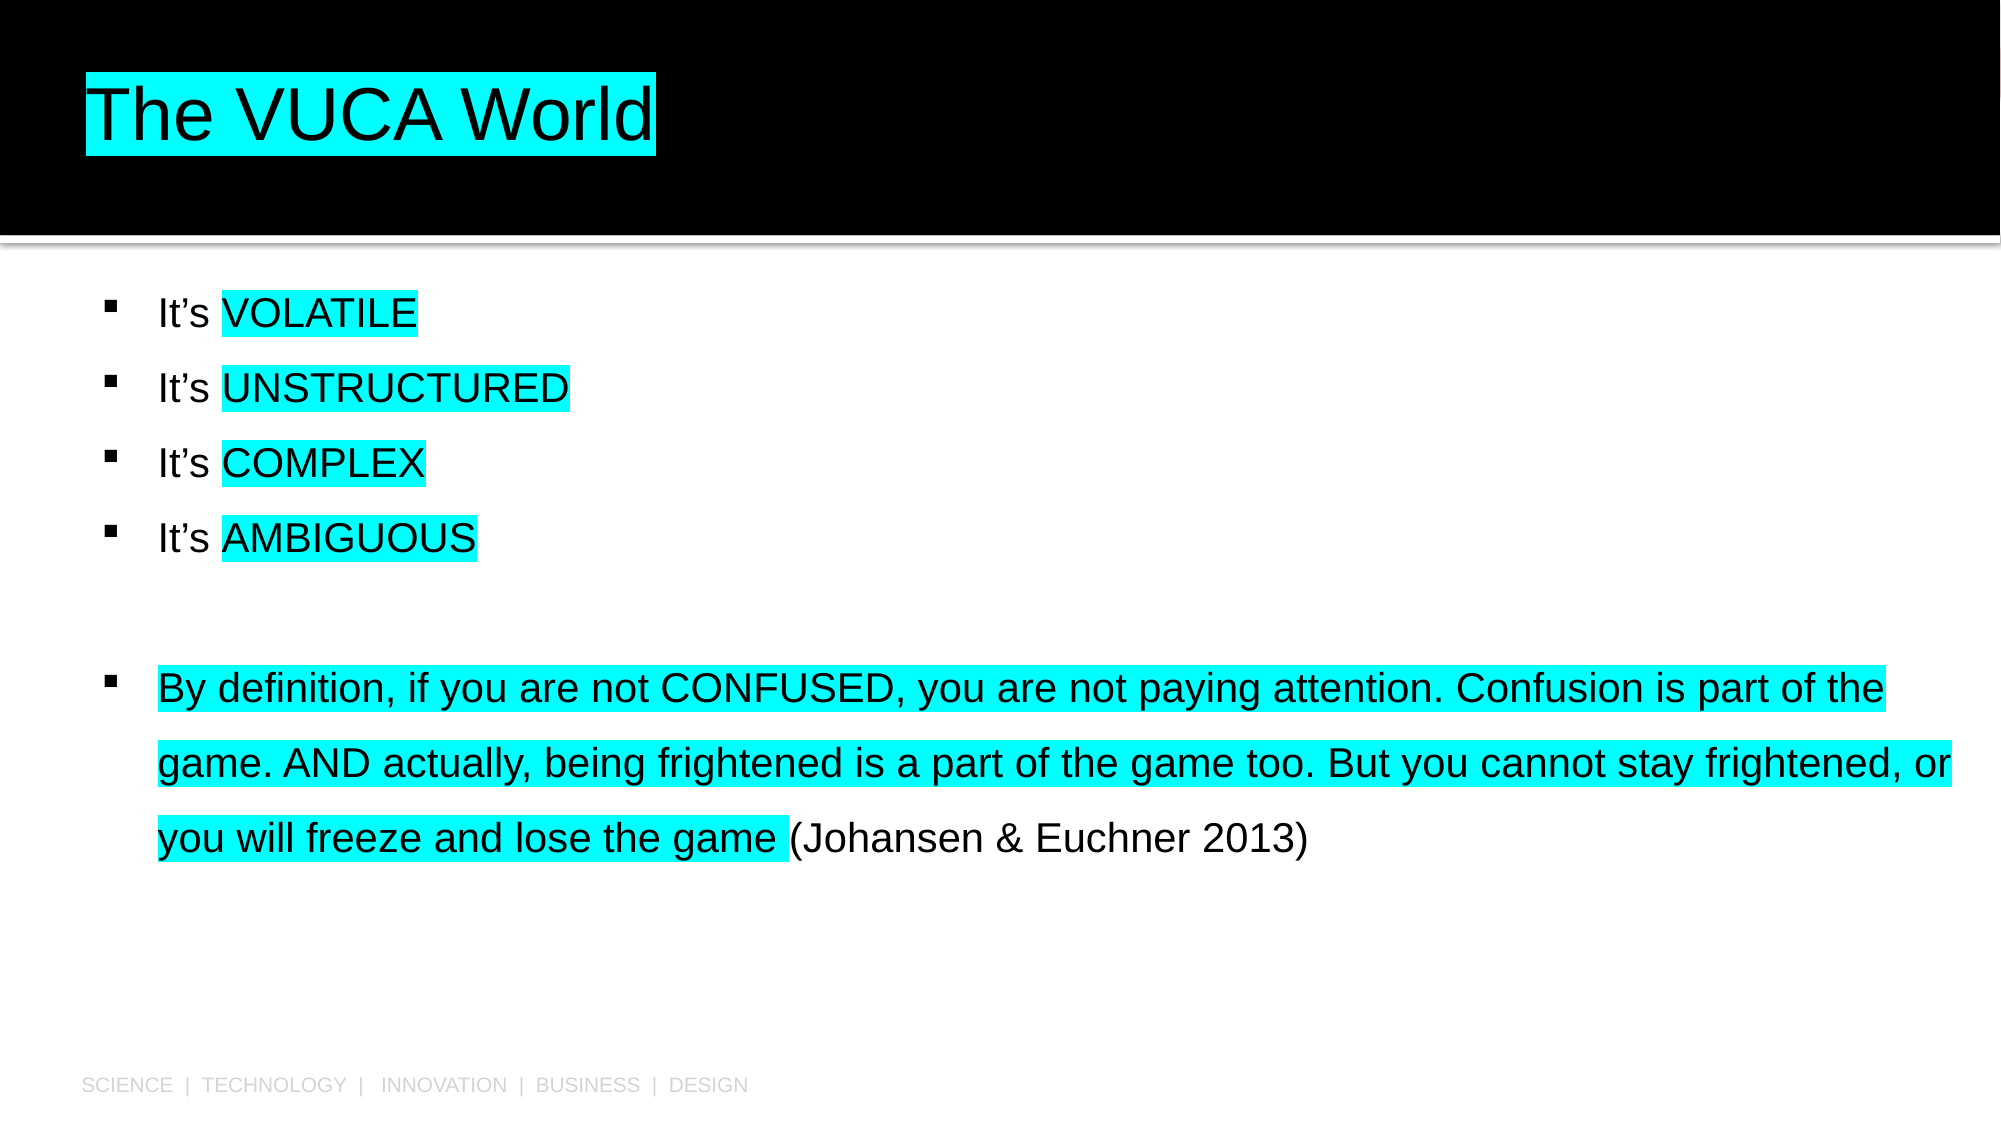

The VUCA World
It’s VOLATILE
It’s UNSTRUCTURED
It’s COMPLEX
It’s AMBIGUOUS

By definition, if you are not CONFUSED, you are not paying attention. Confusion is part of the game. AND actually, being frightened is a part of the game too. But you cannot stay frightened, or you will freeze and lose the game (Johansen & Euchner 2013)